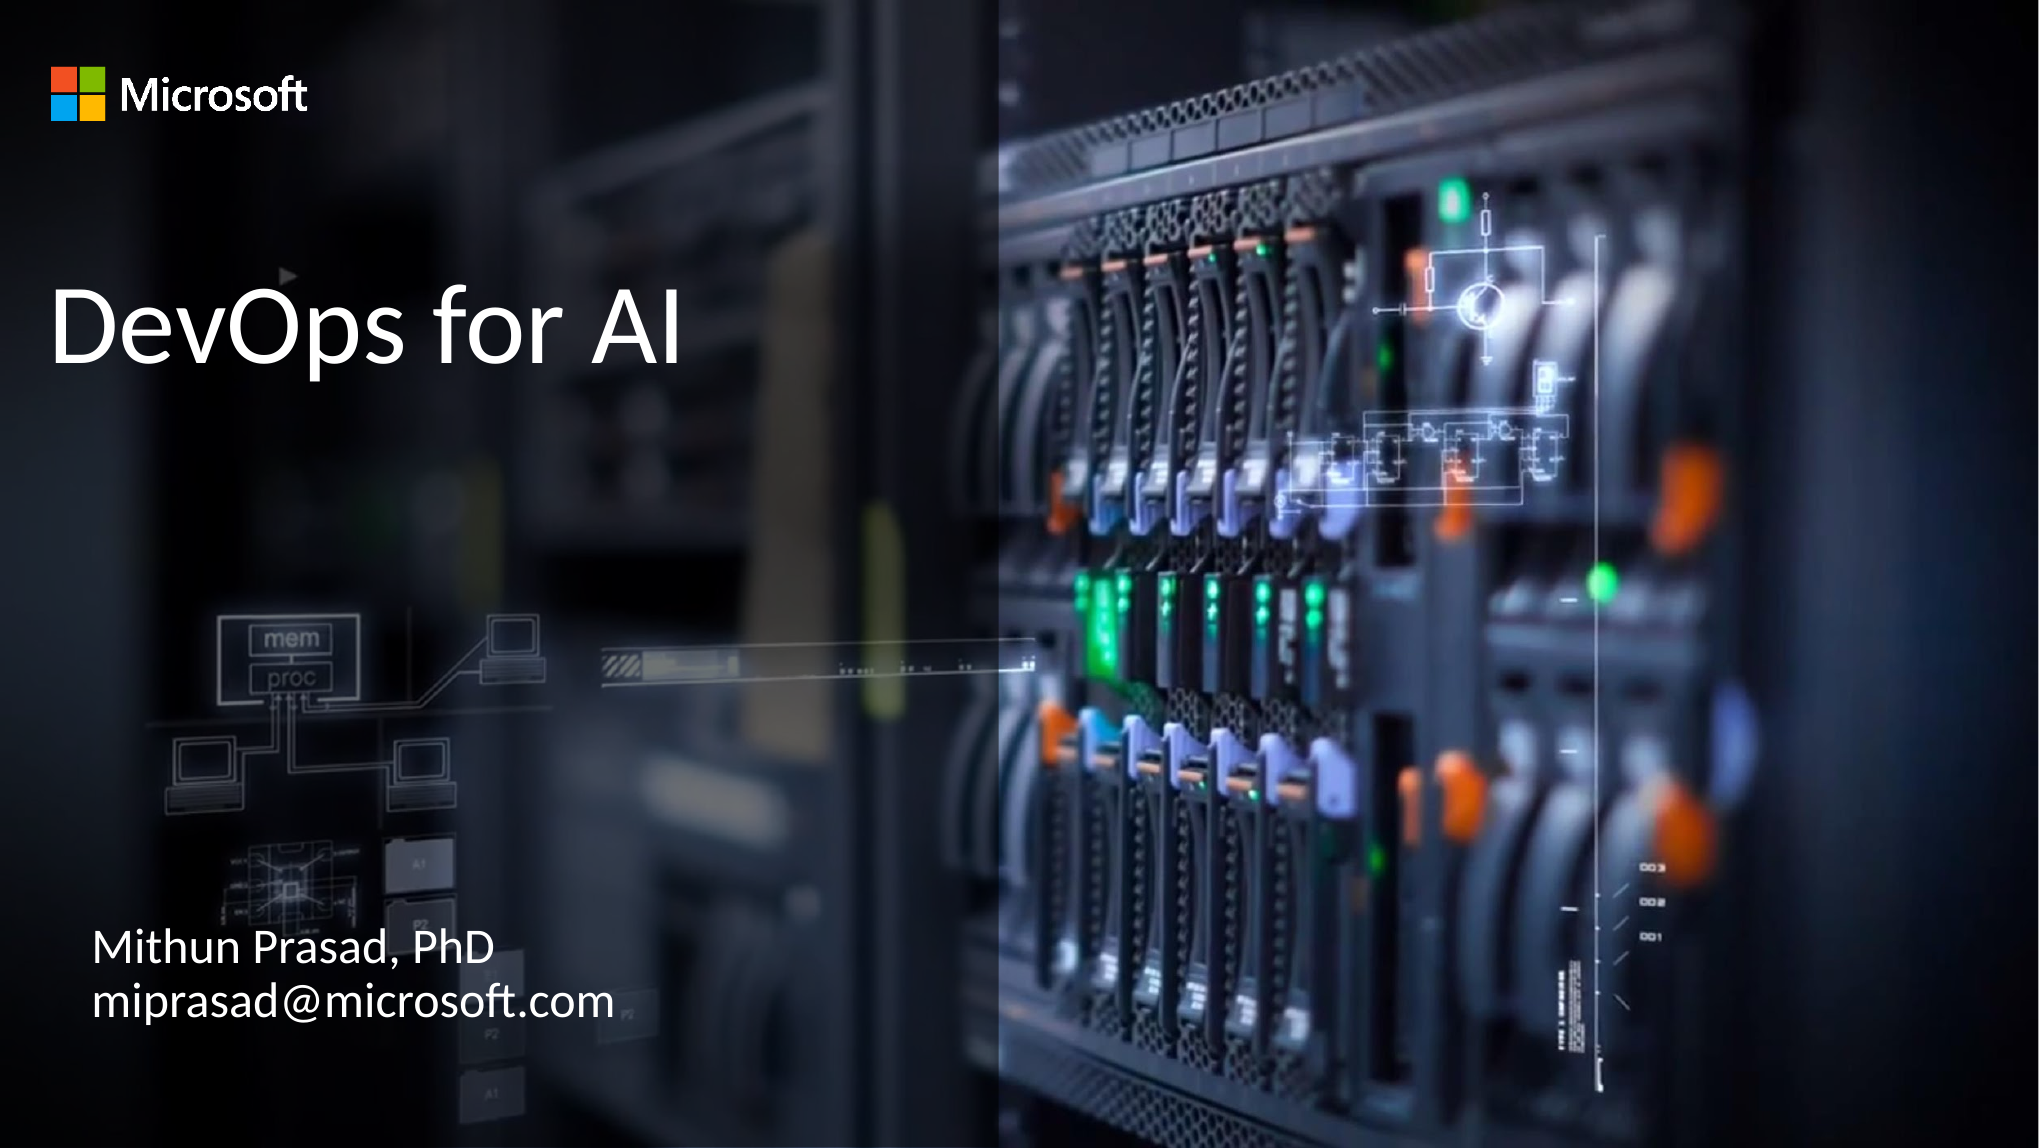

# DevOps for AI
Mithun Prasad, PhD
miprasad@microsoft.com